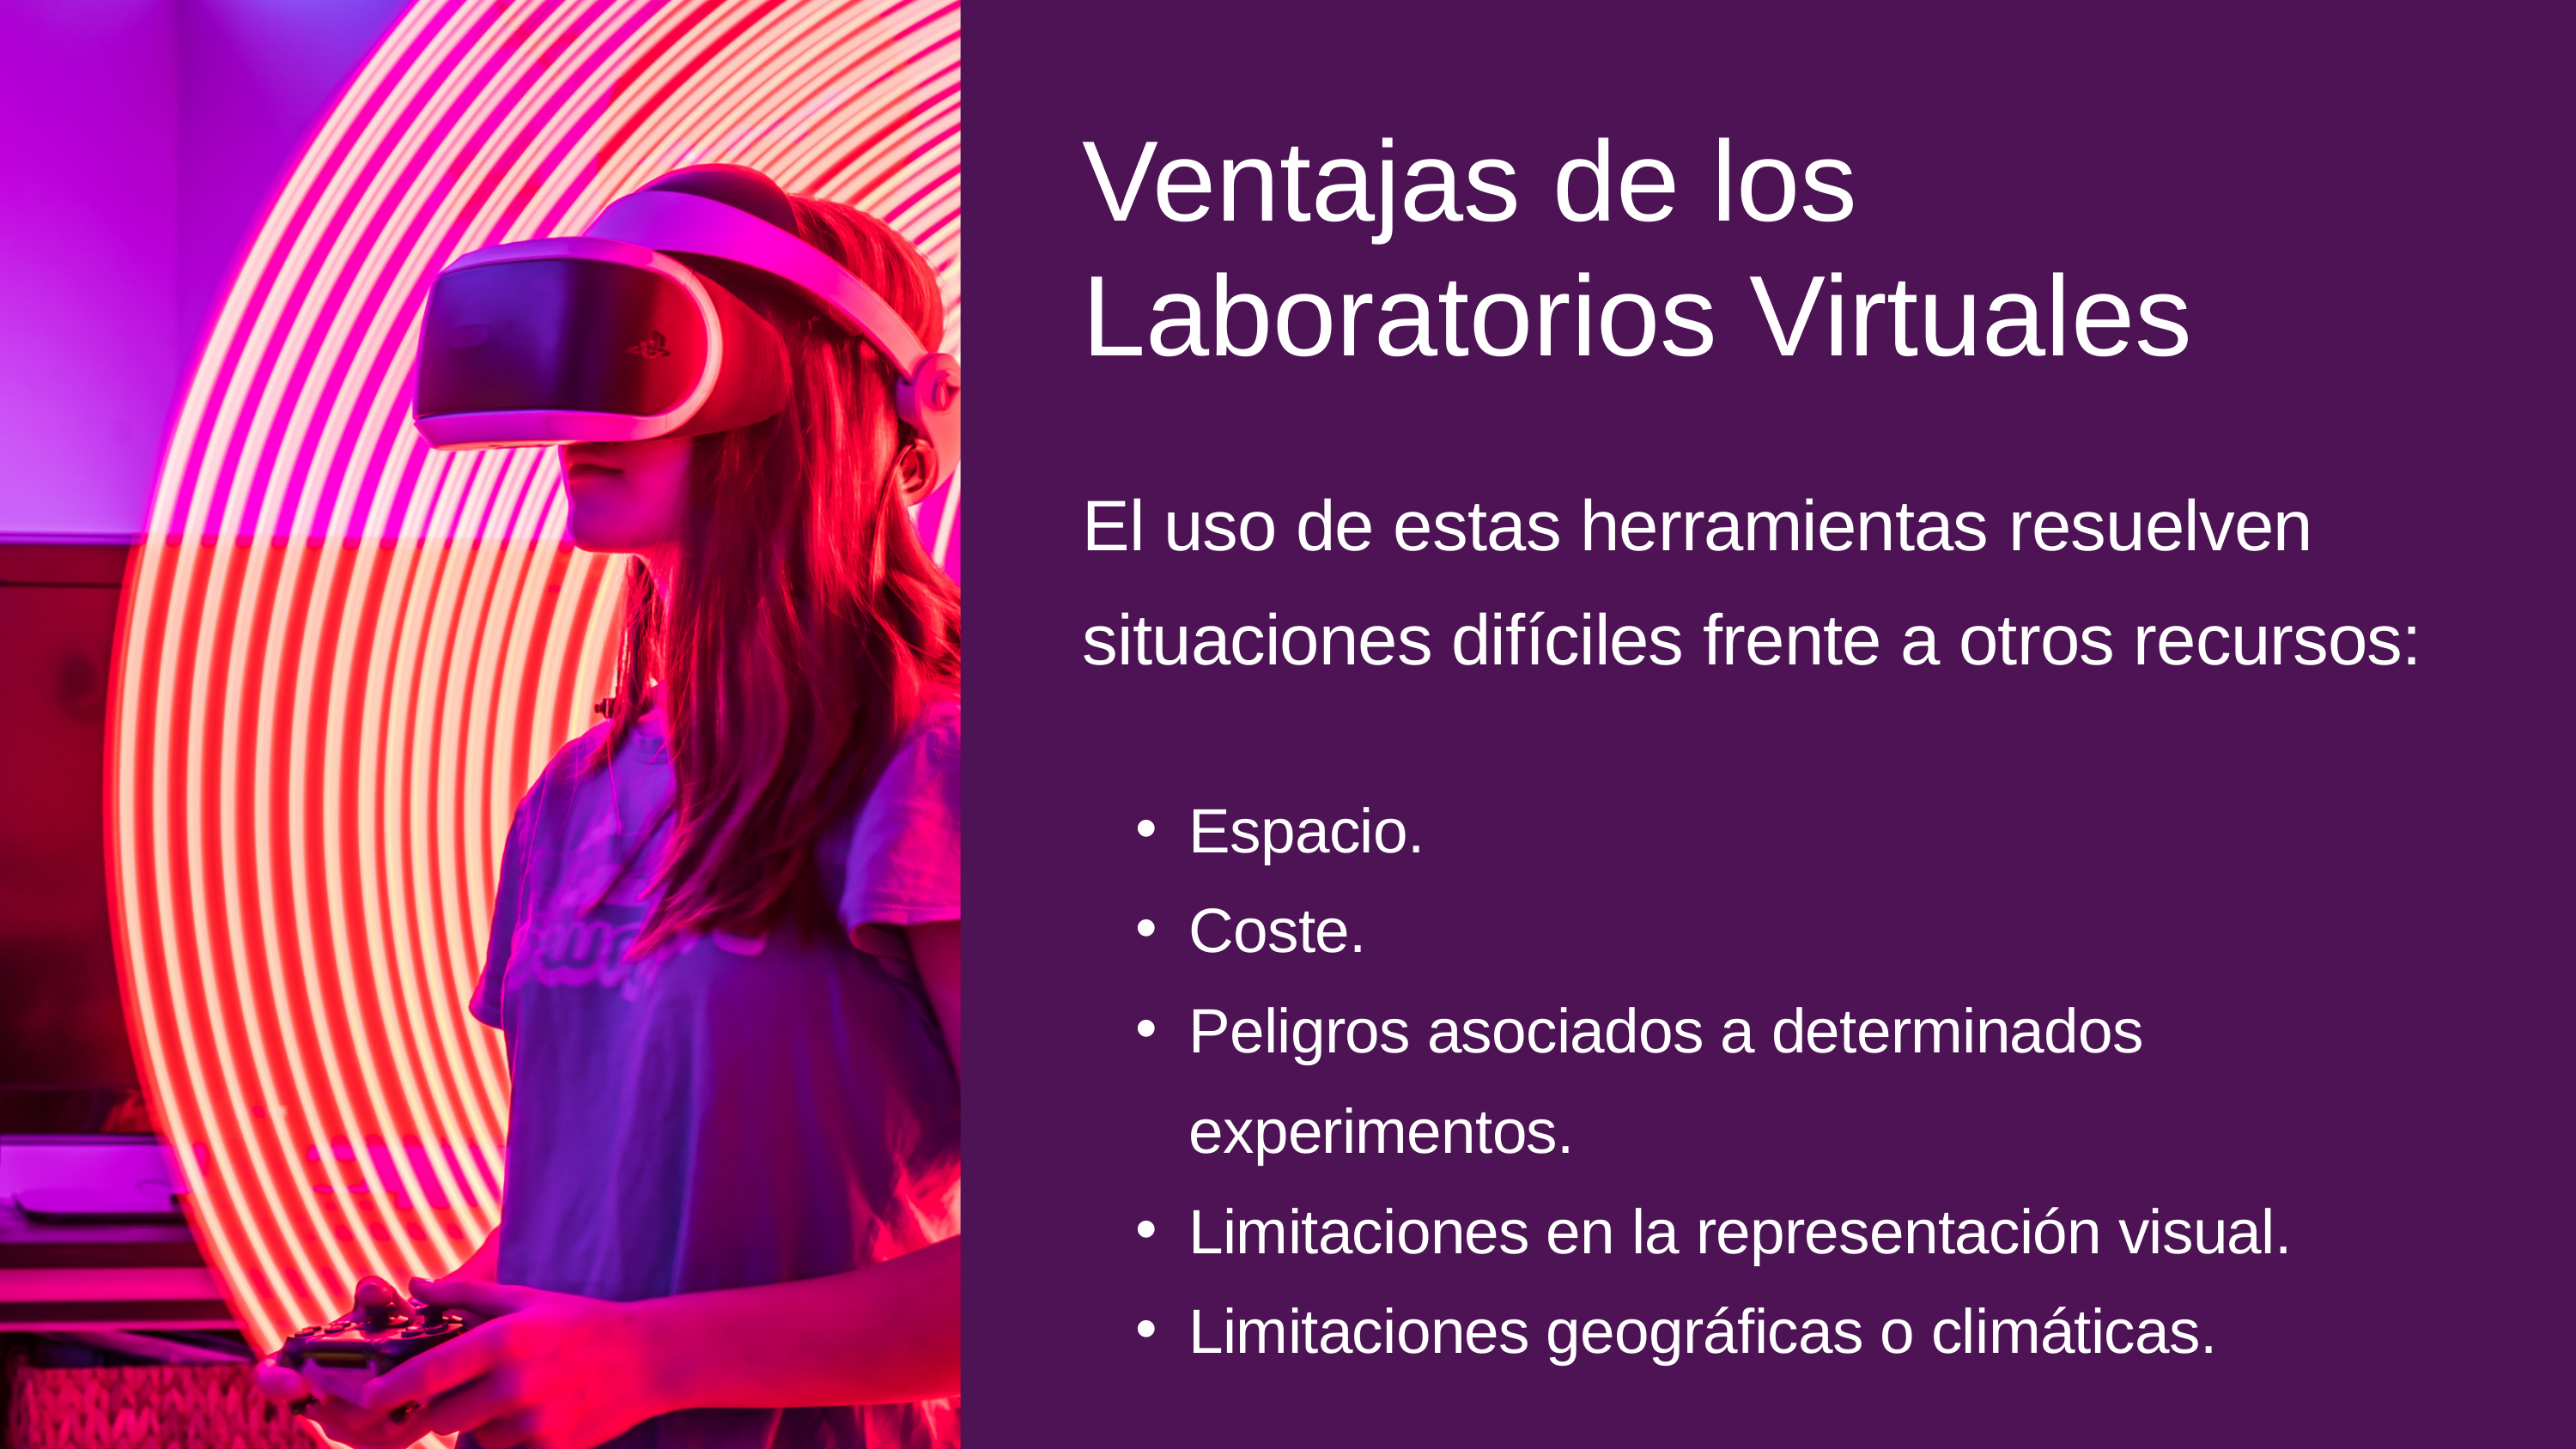

Ventajas de los Laboratorios Virtuales
El uso de estas herramientas resuelven situaciones difíciles frente a otros recursos:

Espacio.
Coste.
Peligros asociados a determinados experimentos.
Limitaciones en la representación visual.
Limitaciones geográficas o climáticas.